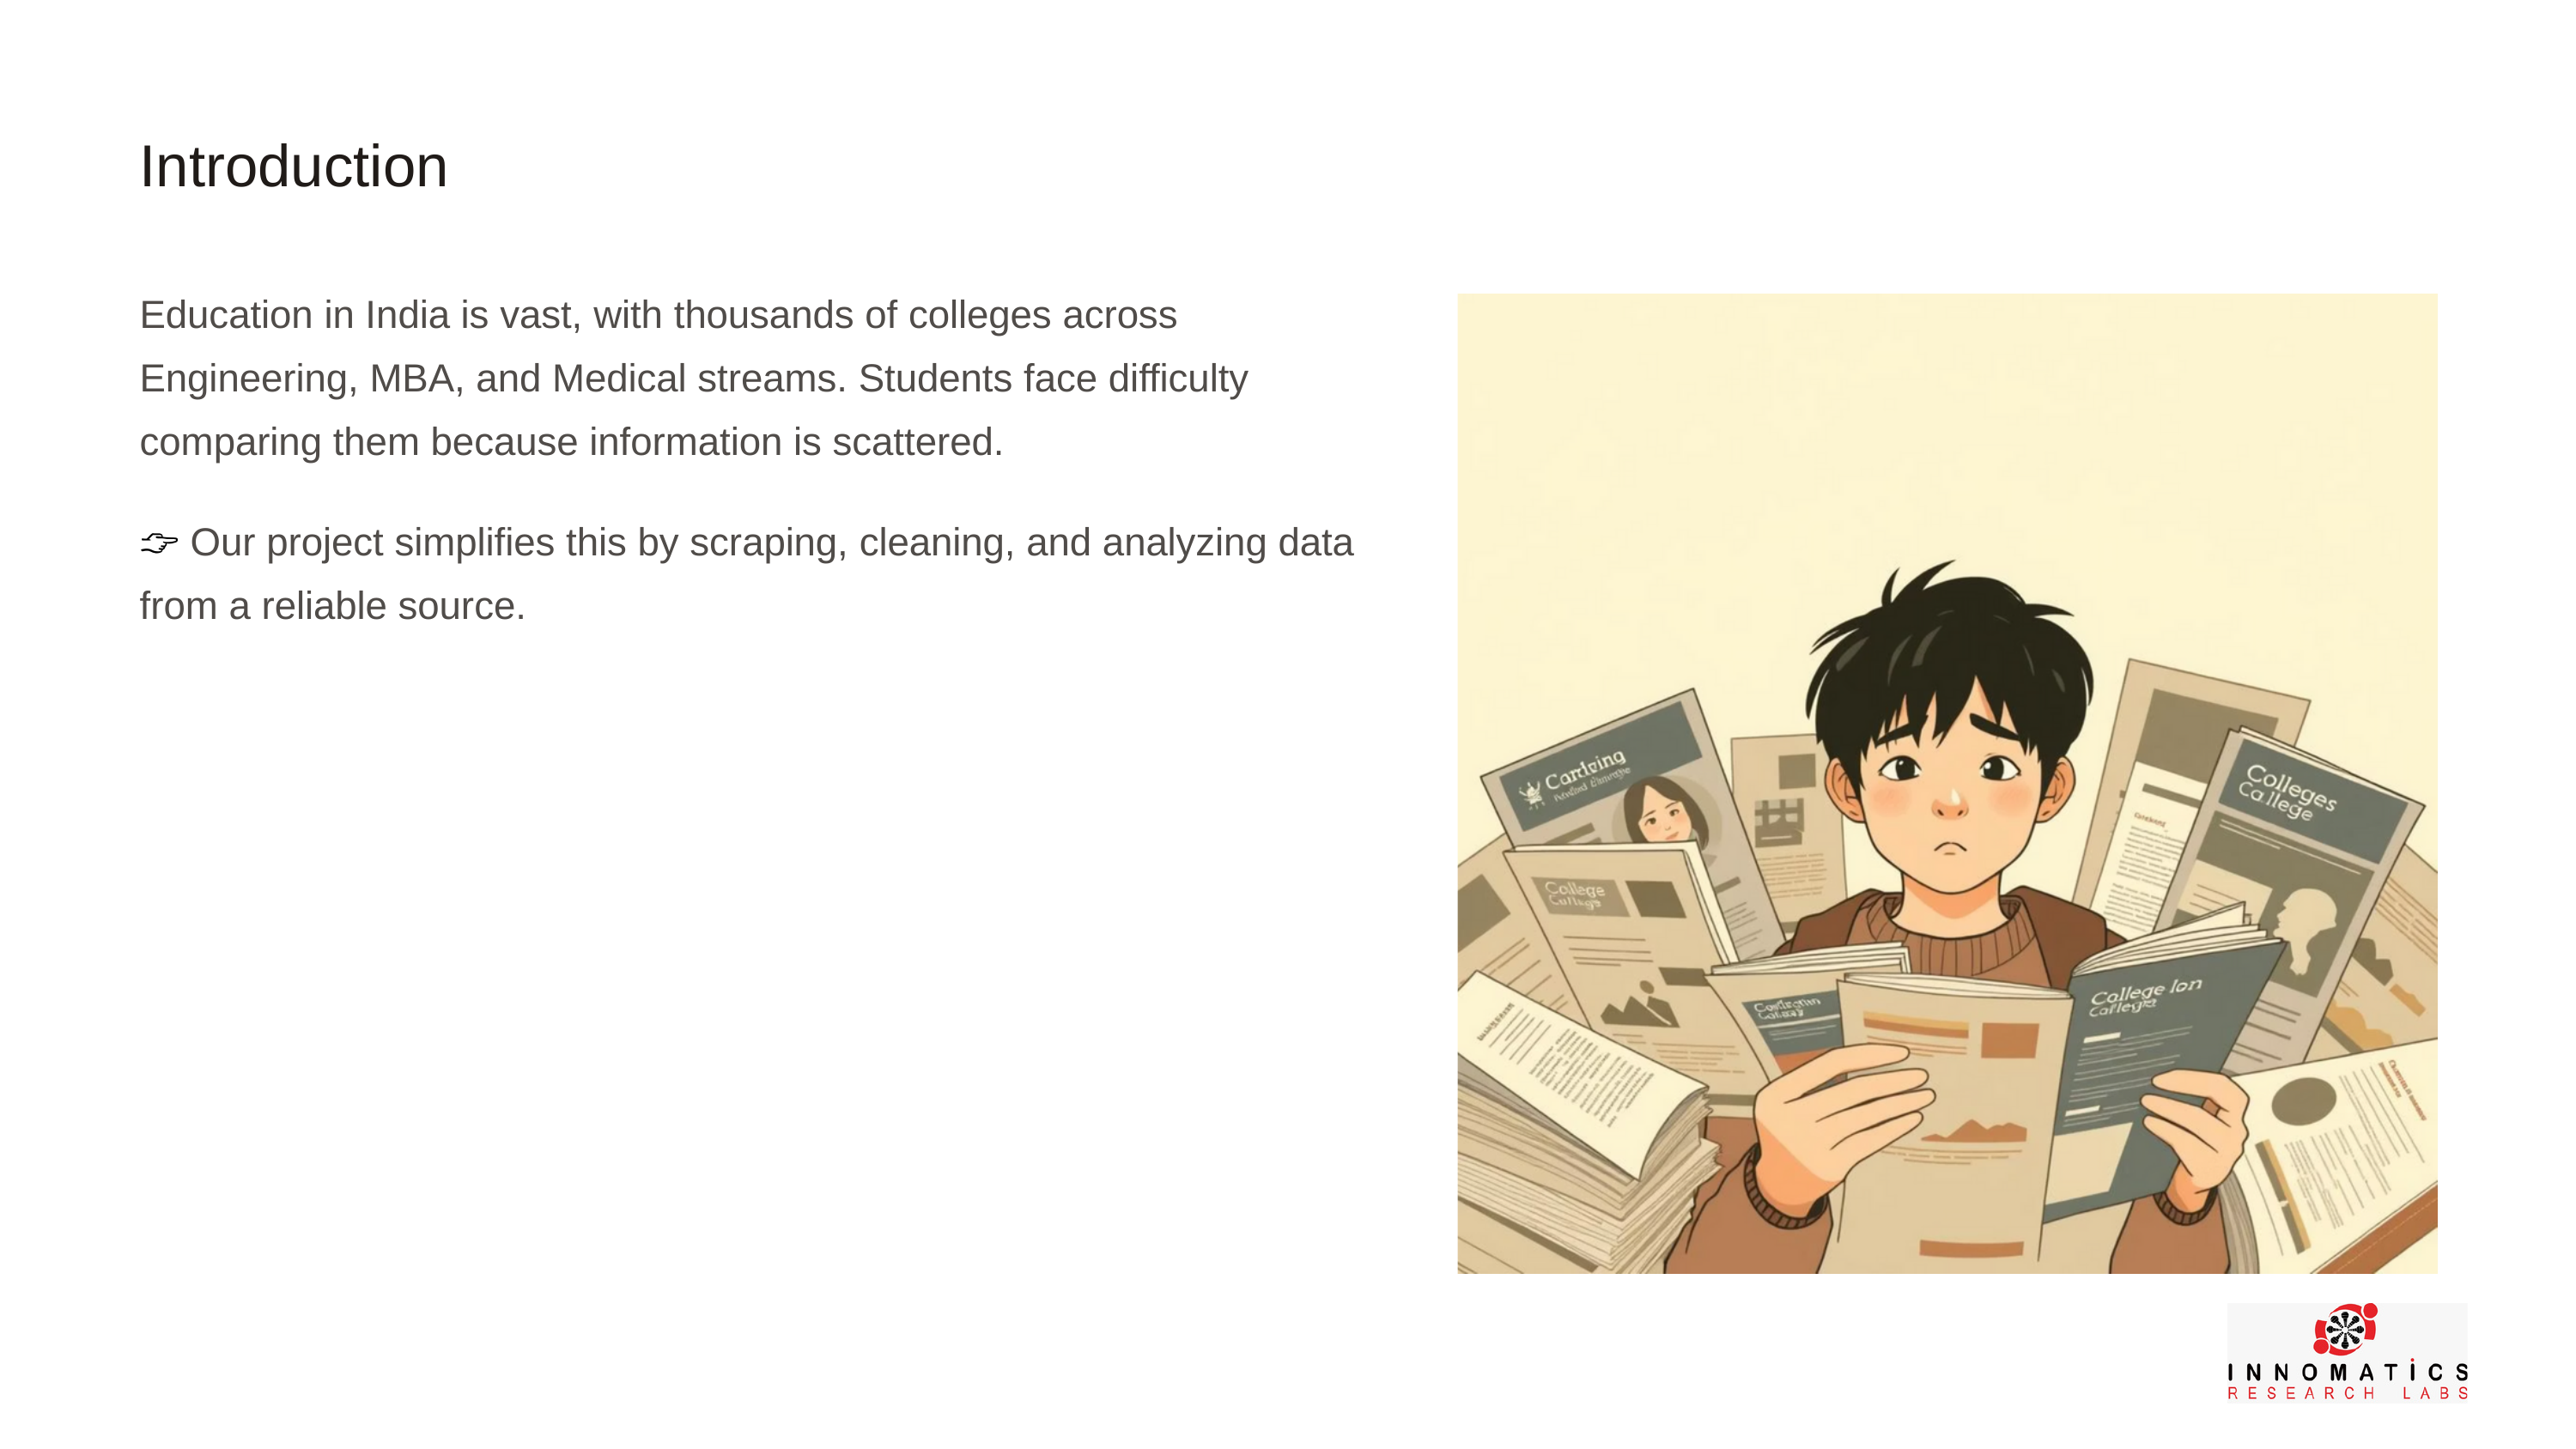

Introduction
Education in India is vast, with thousands of colleges across Engineering, MBA, and Medical streams. Students face difficulty comparing them because information is scattered.

👉 Our project simplifies this by scraping, cleaning, and analyzing data from a reliable source.